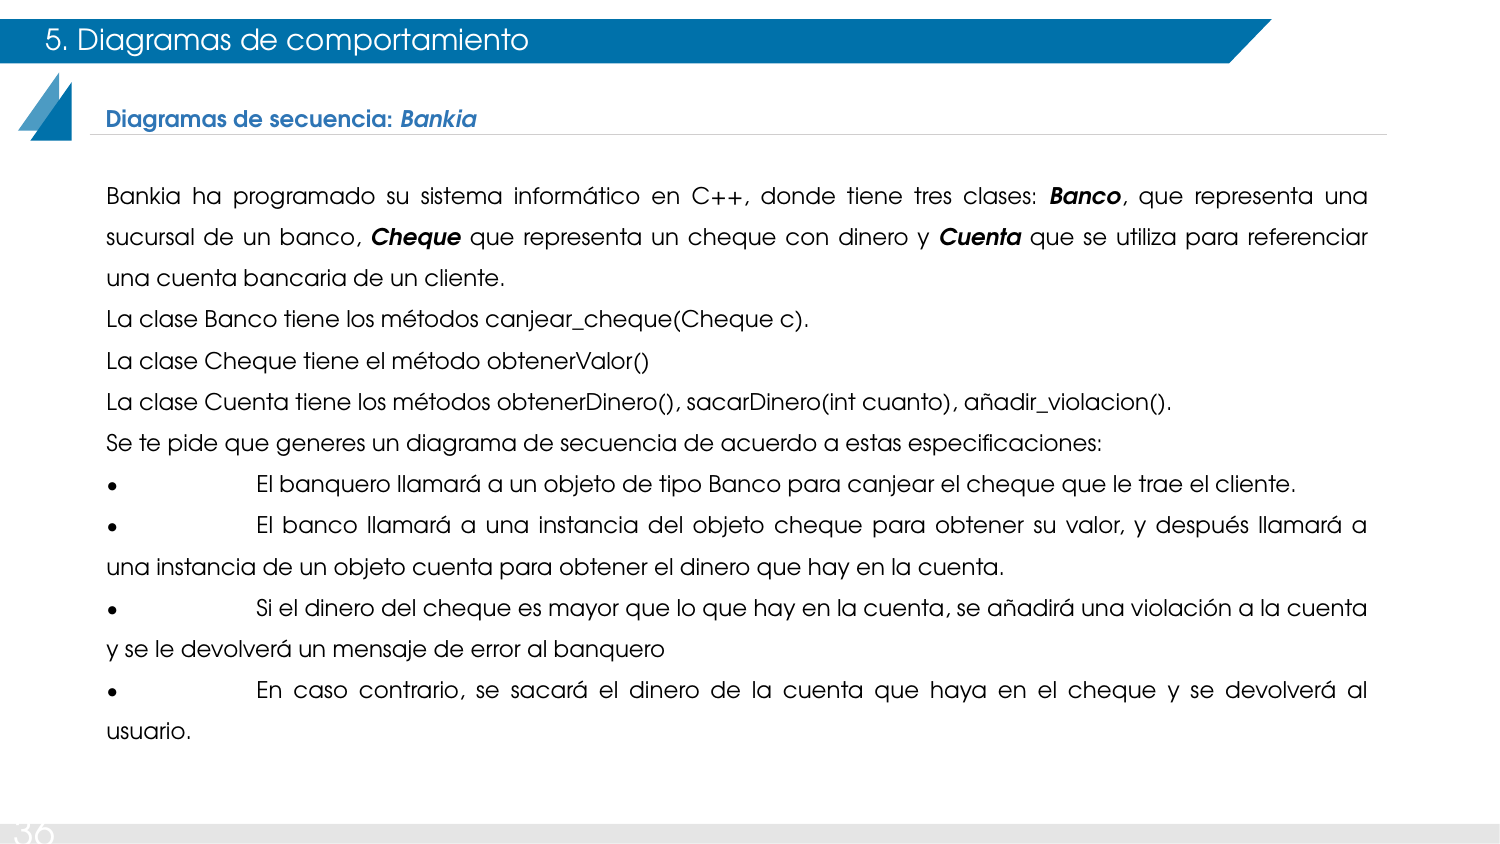

# 5. Diagramas de comportamiento

Diagramas de secuencia: Bankia
Bankia ha programado su sistema informático en C++, donde tiene tres clases: Banco, que representa una sucursal de un banco, Cheque que representa un cheque con dinero y Cuenta que se utiliza para referenciar una cuenta bancaria de un cliente.
La clase Banco tiene los métodos canjear_cheque(Cheque c).
La clase Cheque tiene el método obtenerValor()
La clase Cuenta tiene los métodos obtenerDinero(), sacarDinero(int cuanto), añadir_violacion().
Se te pide que generes un diagrama de secuencia de acuerdo a estas especificaciones:
•	El banquero llamará a un objeto de tipo Banco para canjear el cheque que le trae el cliente.
•	El banco llamará a una instancia del objeto cheque para obtener su valor, y después llamará a una instancia de un objeto cuenta para obtener el dinero que hay en la cuenta.
•	Si el dinero del cheque es mayor que lo que hay en la cuenta, se añadirá una violación a la cuenta y se le devolverá un mensaje de error al banquero
•	En caso contrario, se sacará el dinero de la cuenta que haya en el cheque y se devolverá al usuario.
36